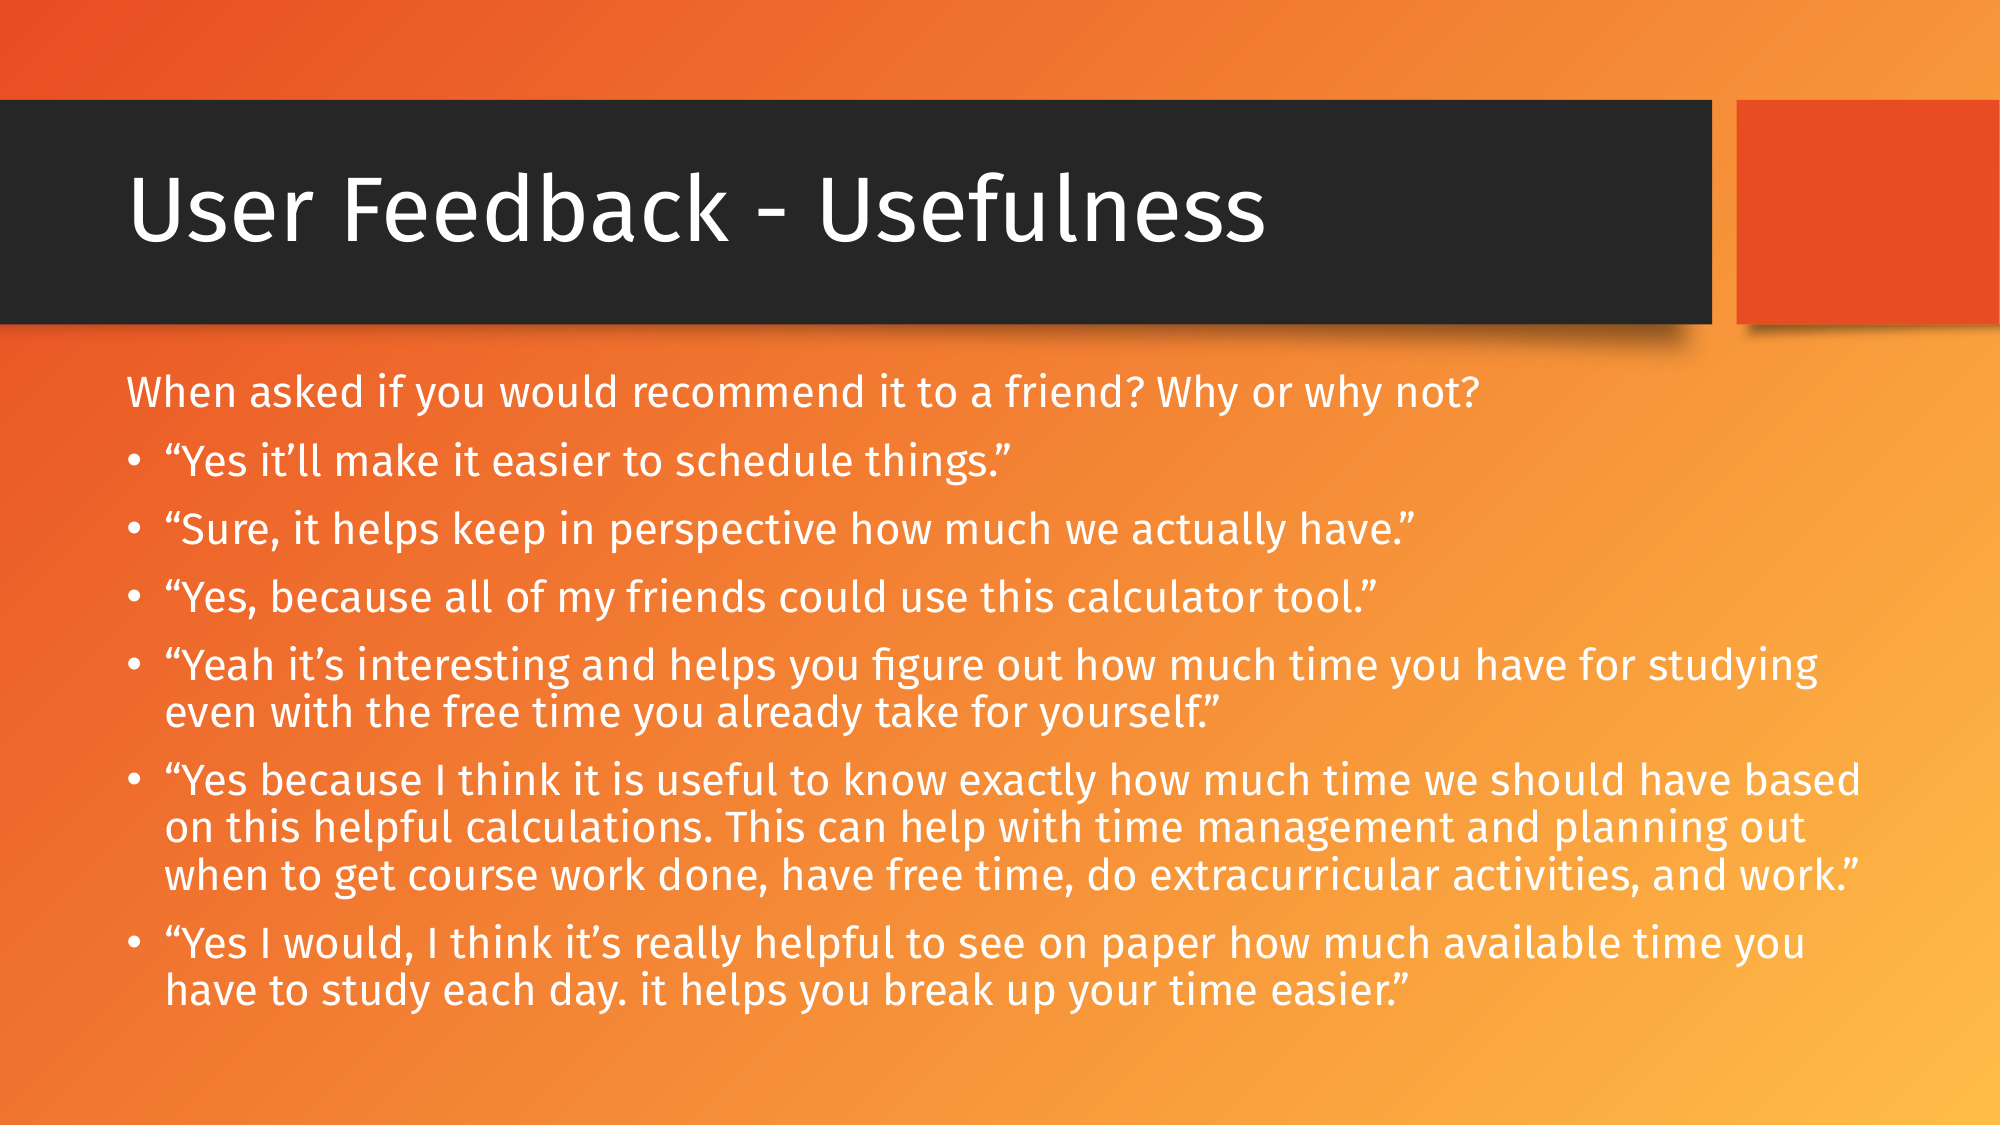

# User Feedback - Usefulness
When asked if you would recommend it to a friend? Why or why not?
“Yes it’ll make it easier to schedule things.”
“Sure, it helps keep in perspective how much we actually have.”
“Yes, because all of my friends could use this calculator tool.”
“Yeah it’s interesting and helps you figure out how much time you have for studying even with the free time you already take for yourself.”
“Yes because I think it is useful to know exactly how much time we should have based on this helpful calculations. This can help with time management and planning out when to get course work done, have free time, do extracurricular activities, and work.”
“Yes I would, I think it’s really helpful to see on paper how much available time you have to study each day. it helps you break up your time easier.”